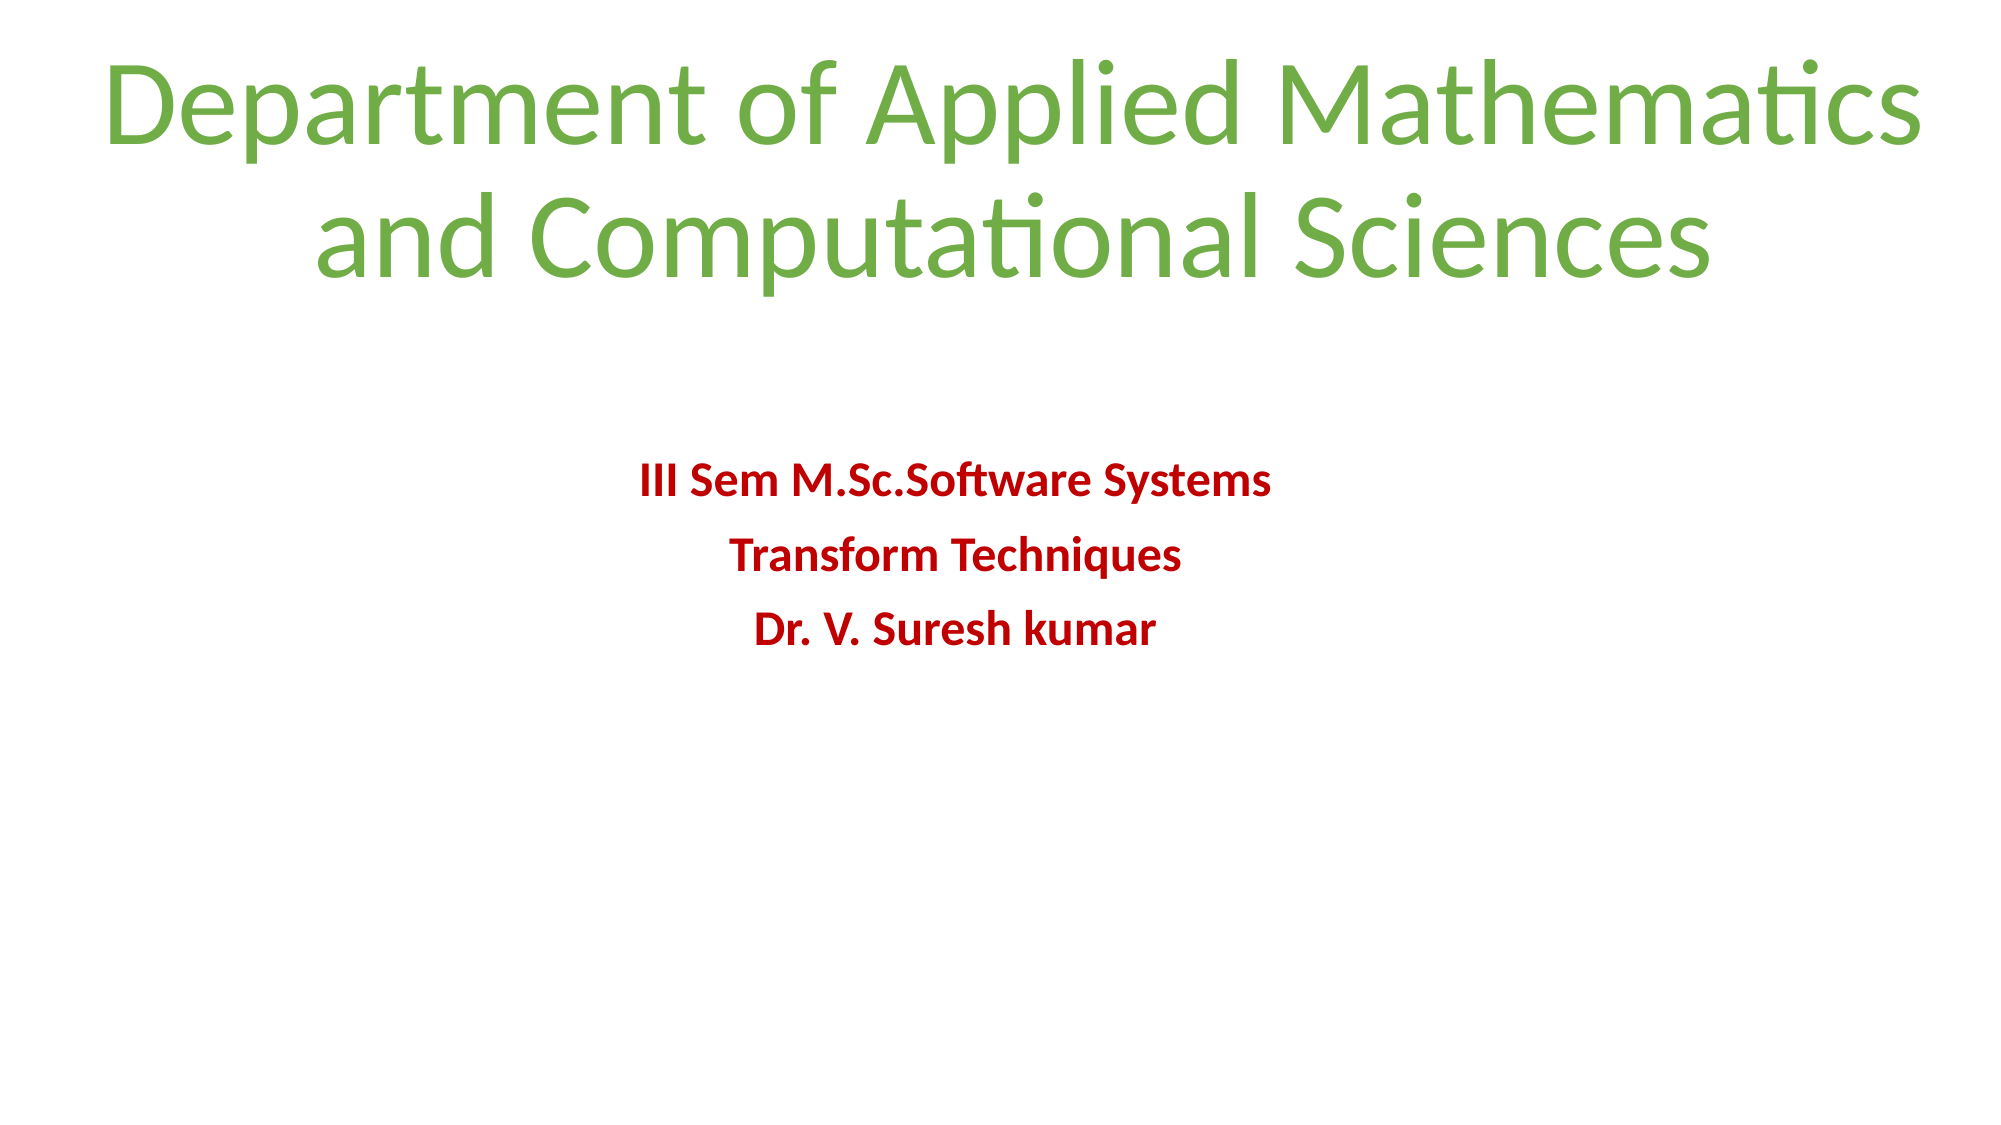

# Department of Applied Mathematics and Computational Sciences
III Sem M.Sc.Software Systems
Transform Techniques
Dr. V. Suresh kumar